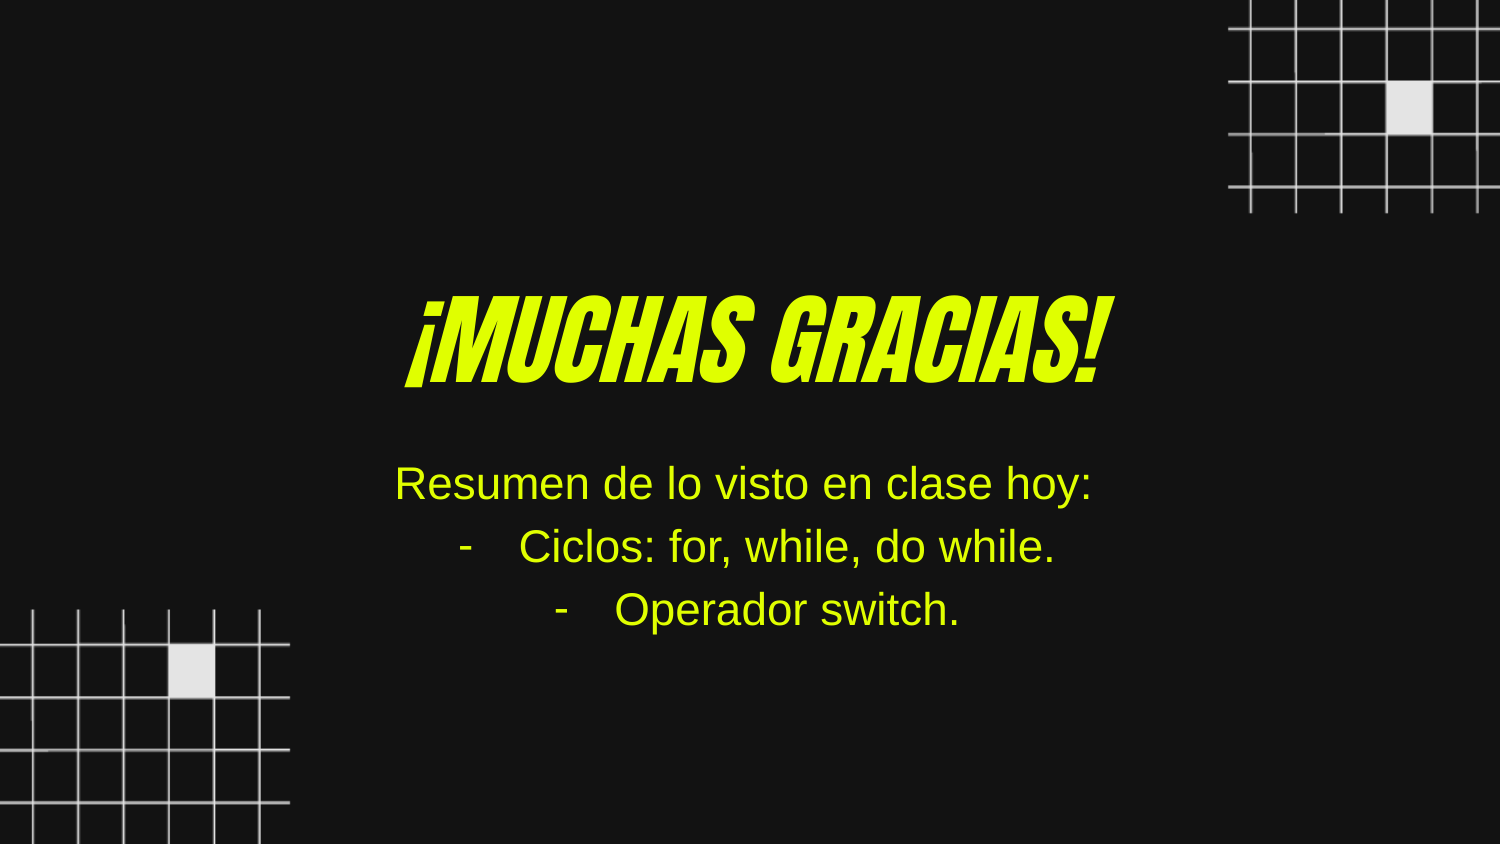

¡MUCHAS GRACIAS!
Resumen de lo visto en clase hoy:
Ciclos: for, while, do while.
Operador switch.